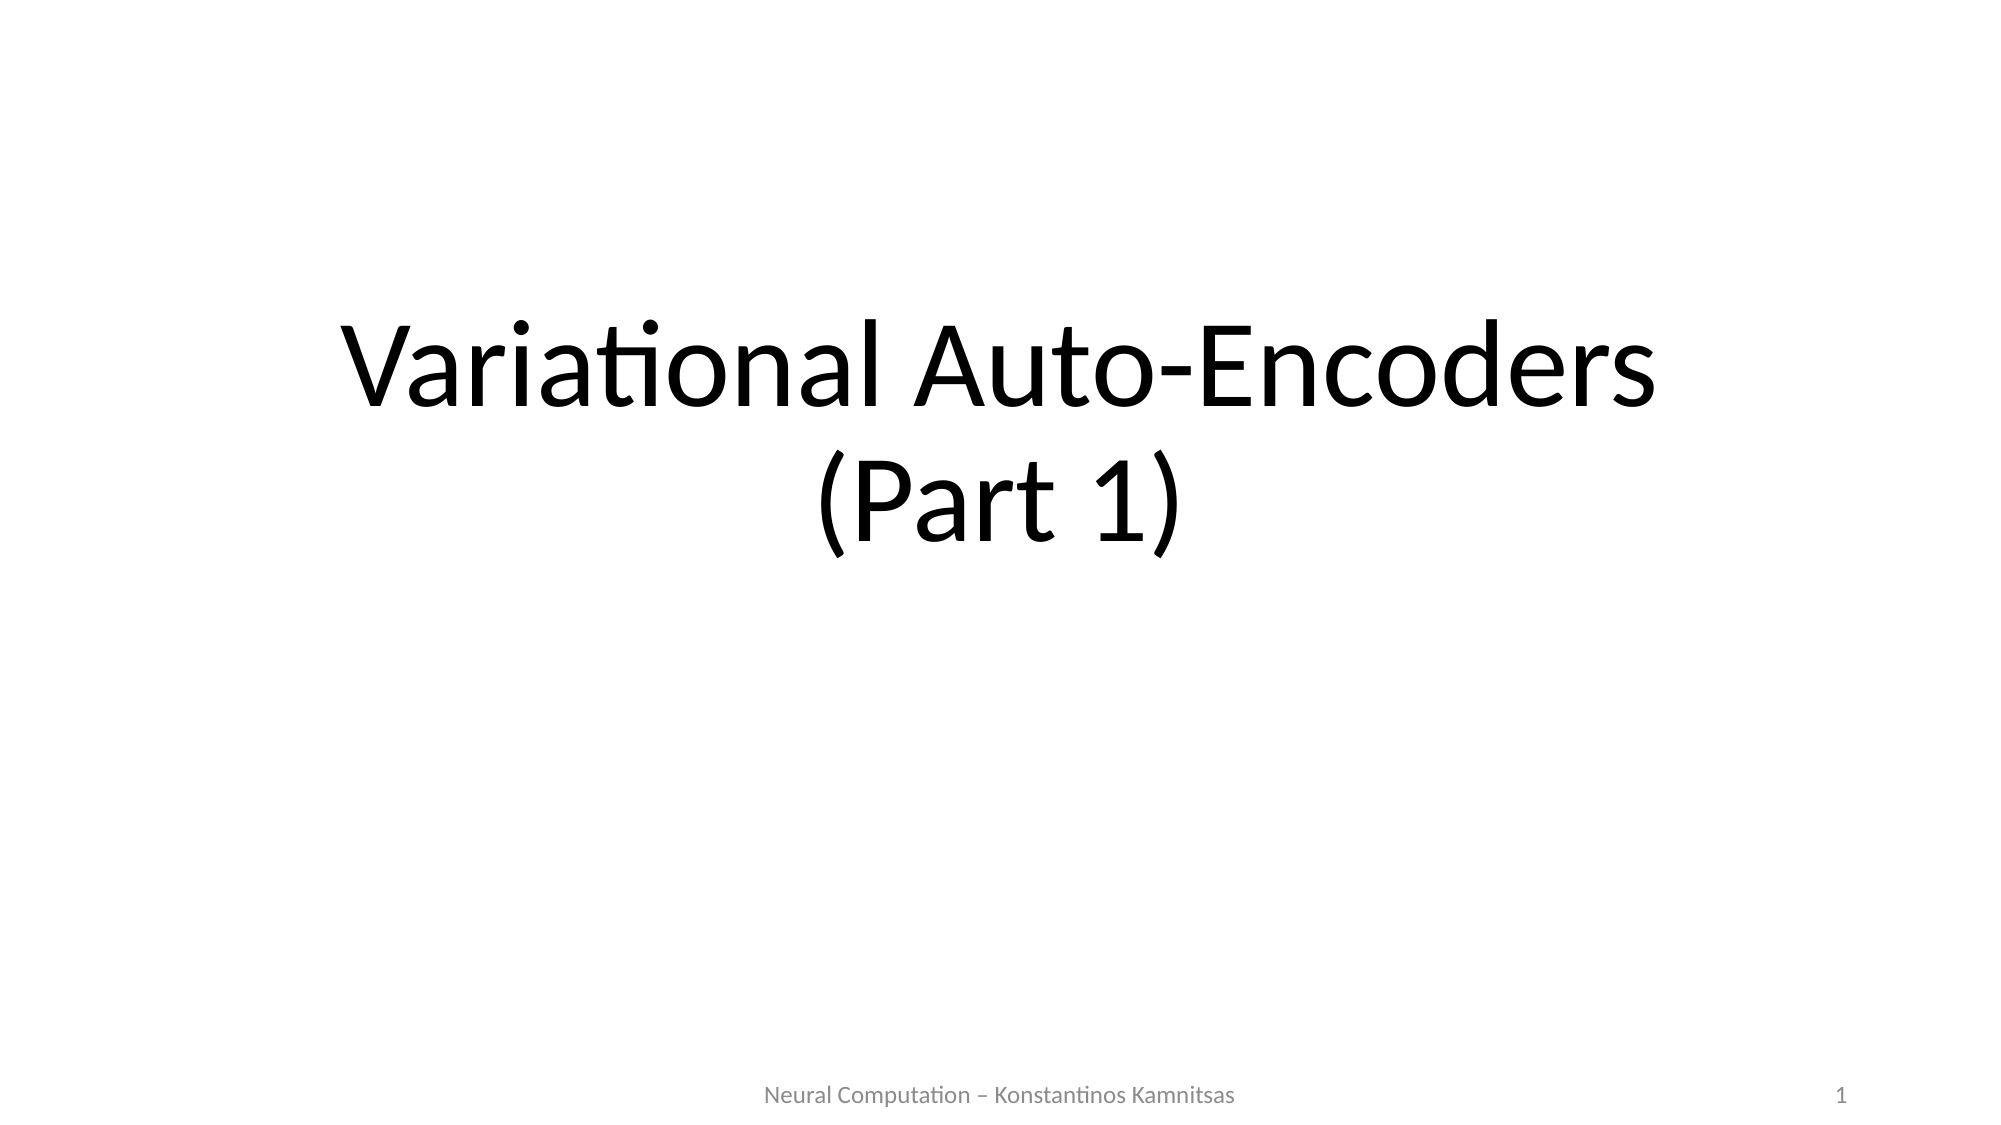

# Variational Auto-Encoders (Part 1)

Neural Computation – Konstantinos Kamnitsas
1